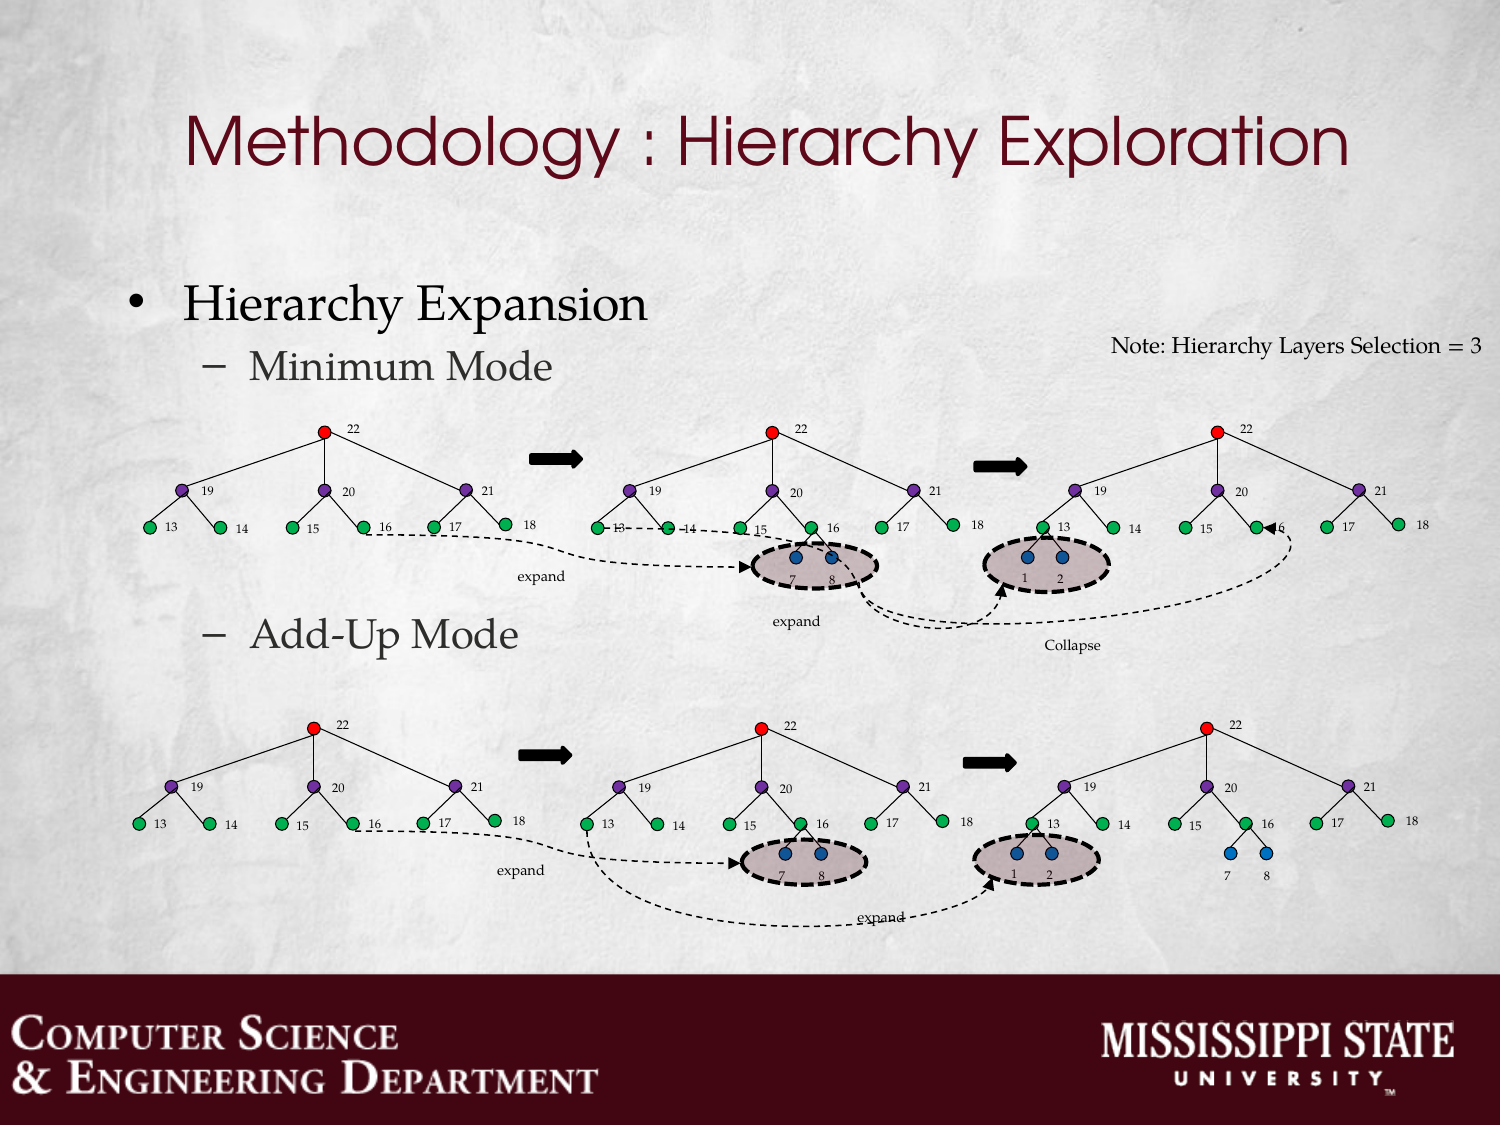

# Methodology : Hierarchy Exploration
Hierarchy Expansion
Minimum Mode

Add-Up Mode

Note: Hierarchy Layers Selection = 3
22
22
22

21
21
19
19
21
19
20
20
20

18
18
18
17
17
17
13
16
13
16
13
16
14
14
15
15
14
15

expand
1
2
8
7
expand
Collapse
22
22
22

21
21
19
19
21
19
20
20
20

18
18
18
17
17
17
13
16
13
16
13
16
14
14
15
15
14
15

expand
1
2
8
7
8
7
expand